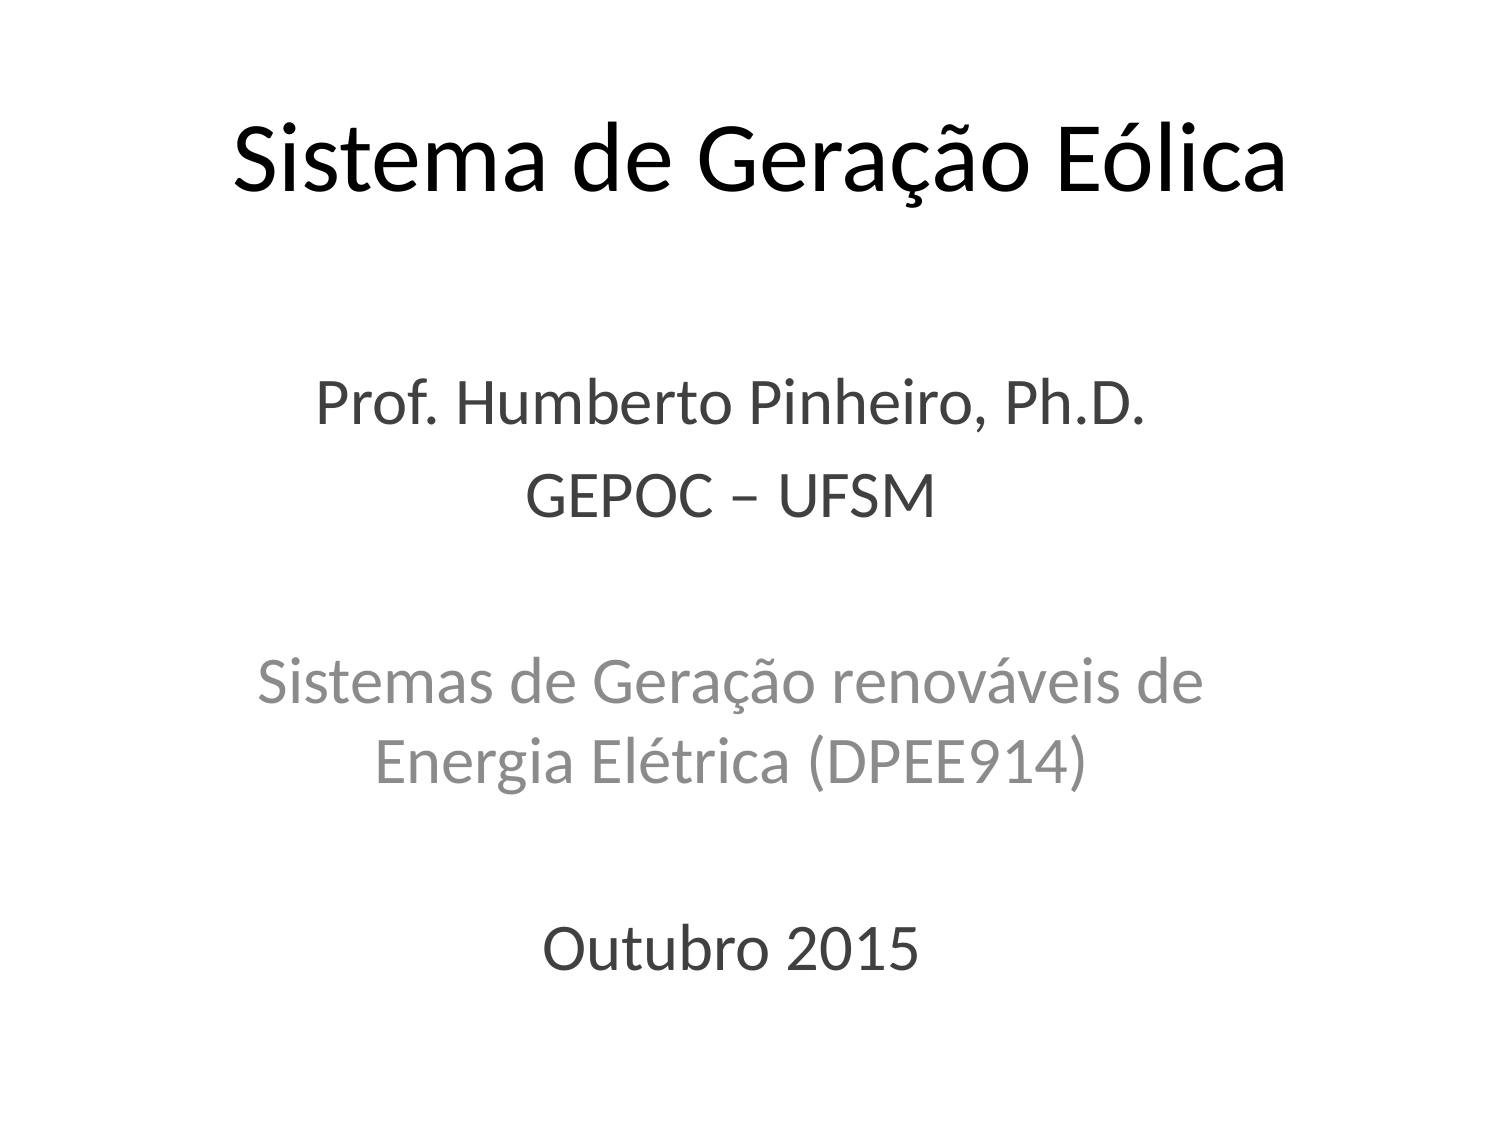

# Sistema de Geração Eólica
Prof. Humberto Pinheiro, Ph.D.
GEPOC – UFSM

Sistemas de Geração renováveis de Energia Elétrica (DPEE914)

Outubro 2015